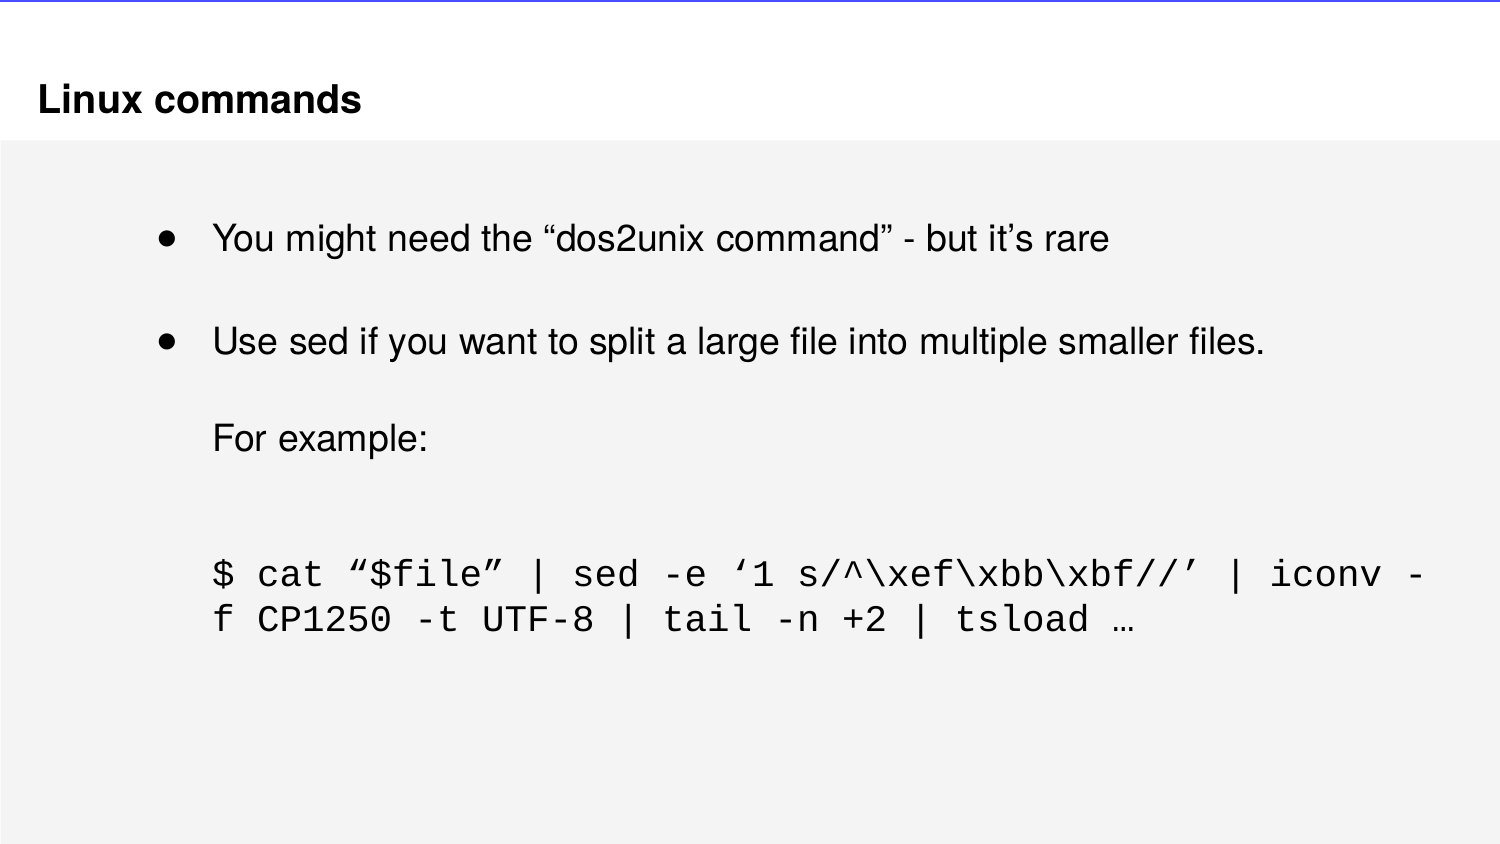

# Linux commands

You might need the “dos2unix command” - but it’s rare

Use sed if you want to split a large file into multiple smaller files.
For example:
$ cat “$file” | sed -e ‘1 s/^\xef\xbb\xbf//’ | iconv -f CP1250 -t UTF-8 | tail -n +2 | tsload …